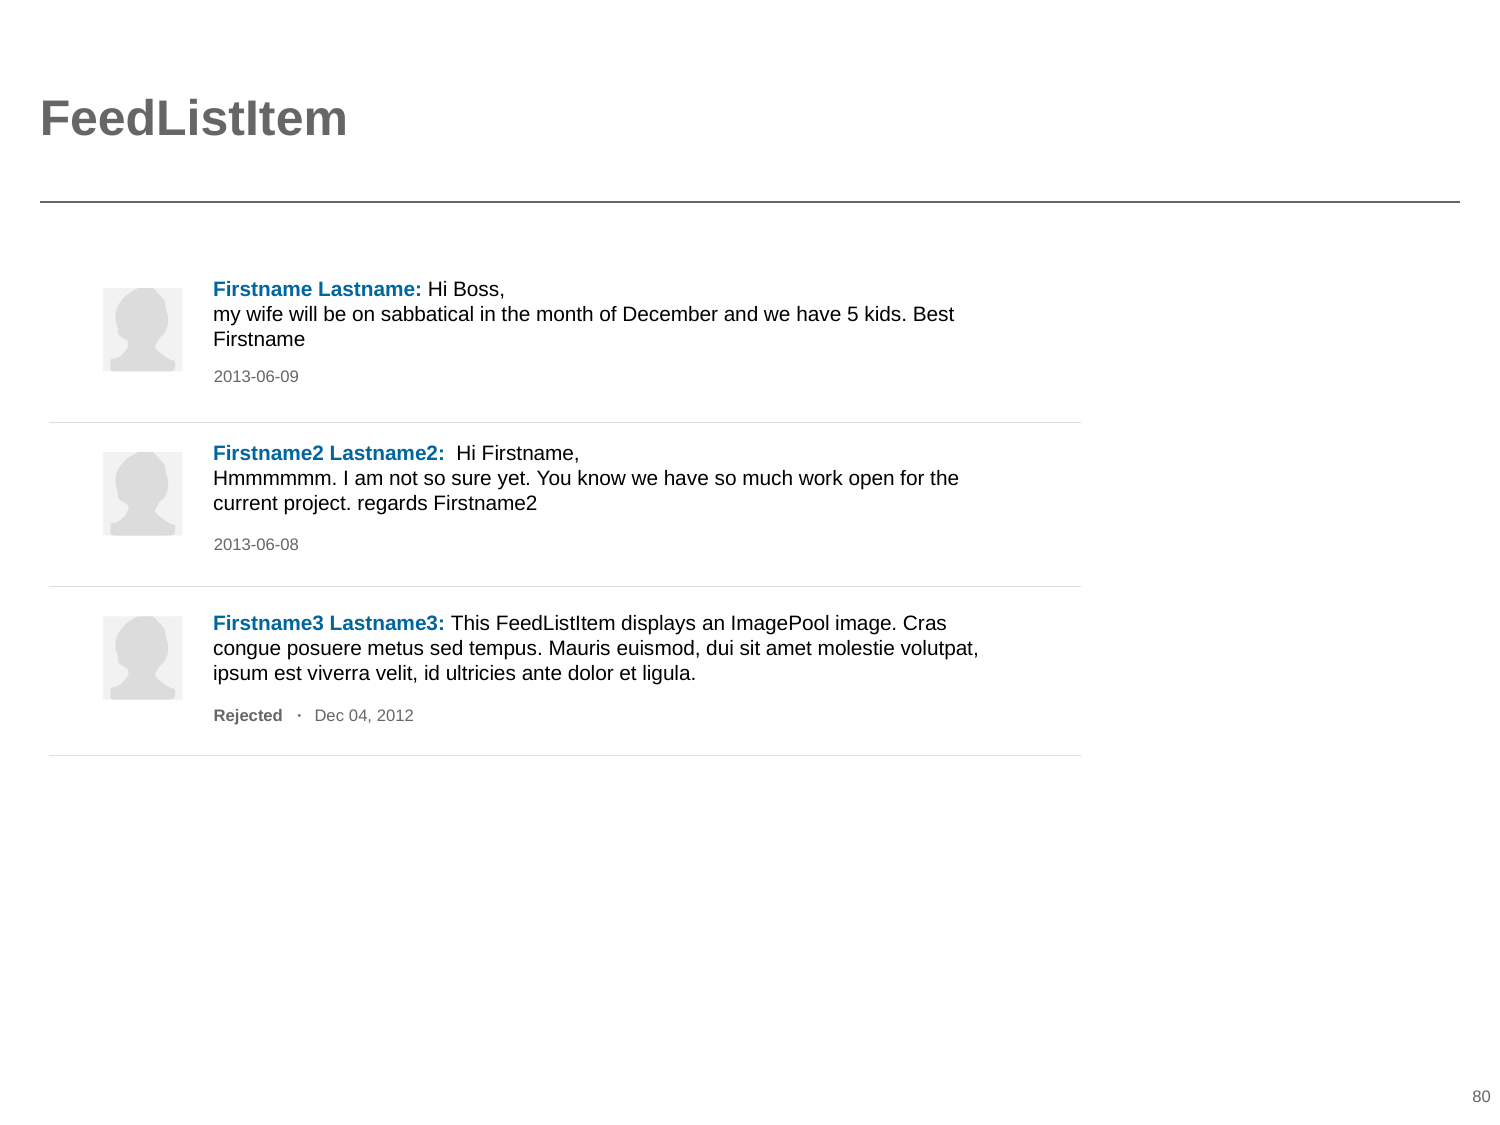

# FeedListItem
Firstname Lastname: Hi Boss,
my wife will be on sabbatical in the month of December and we have 5 kids. Best Firstname

2013-06-09

Firstname2 Lastname2:  Hi Firstname,
Hmmmmmm. I am not so sure yet. You know we have so much work open for the current project. regards Firstname2

2013-06-08

Firstname3 Lastname3: This FeedListItem displays an ImagePool image. Cras congue posuere metus sed tempus. Mauris euismod, dui sit amet molestie volutpat, ipsum est viverra velit, id ultricies ante dolor et ligula.

Rejected   ·
Dec 04, 2012